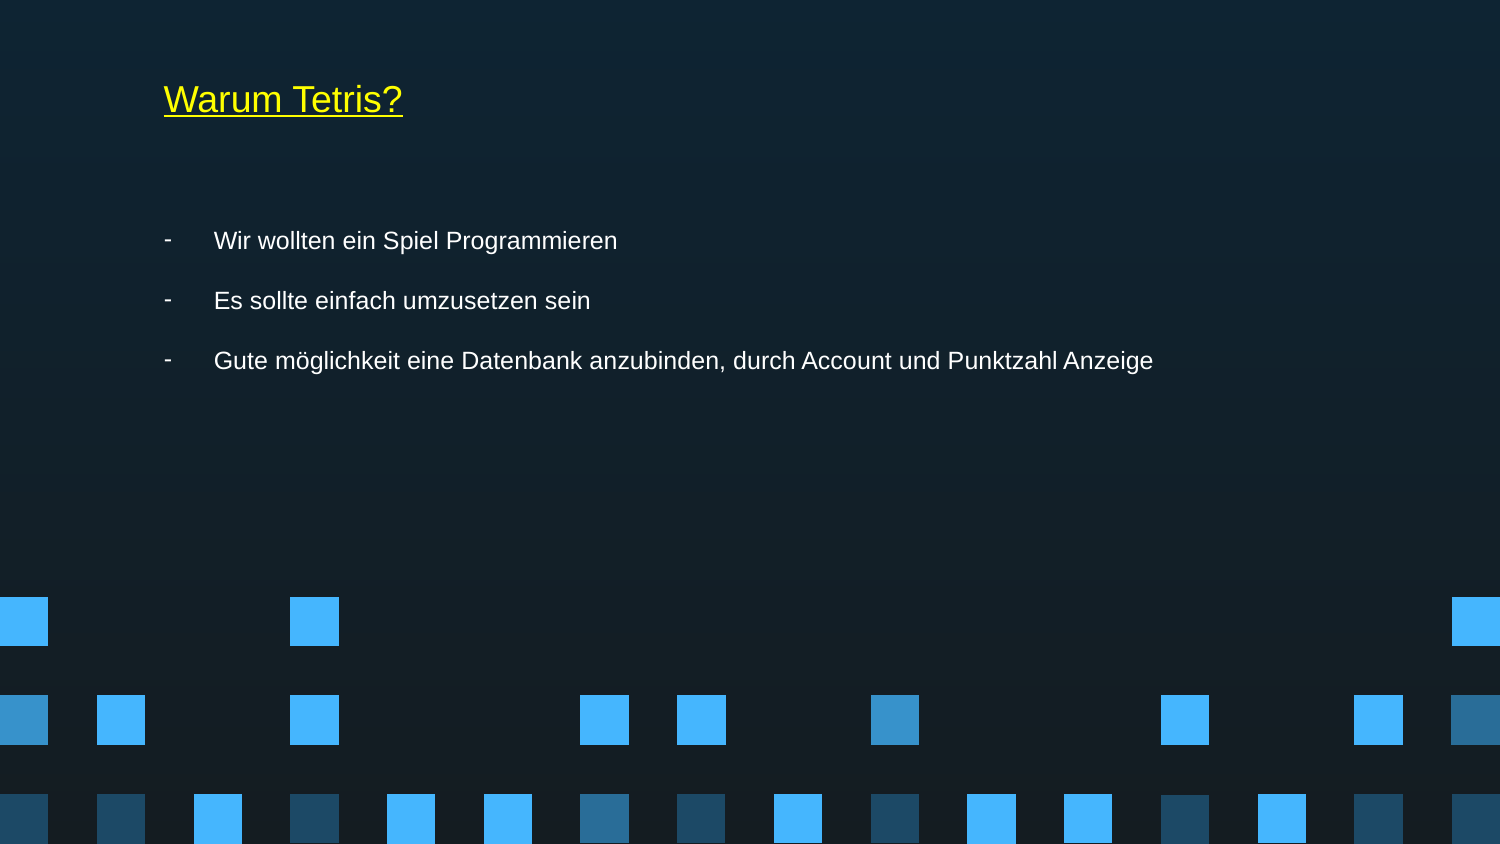

# Warum Tetris?
Wir wollten ein Spiel Programmieren

Es sollte einfach umzusetzen sein

Gute möglichkeit eine Datenbank anzubinden, durch Account und Punktzahl Anzeige